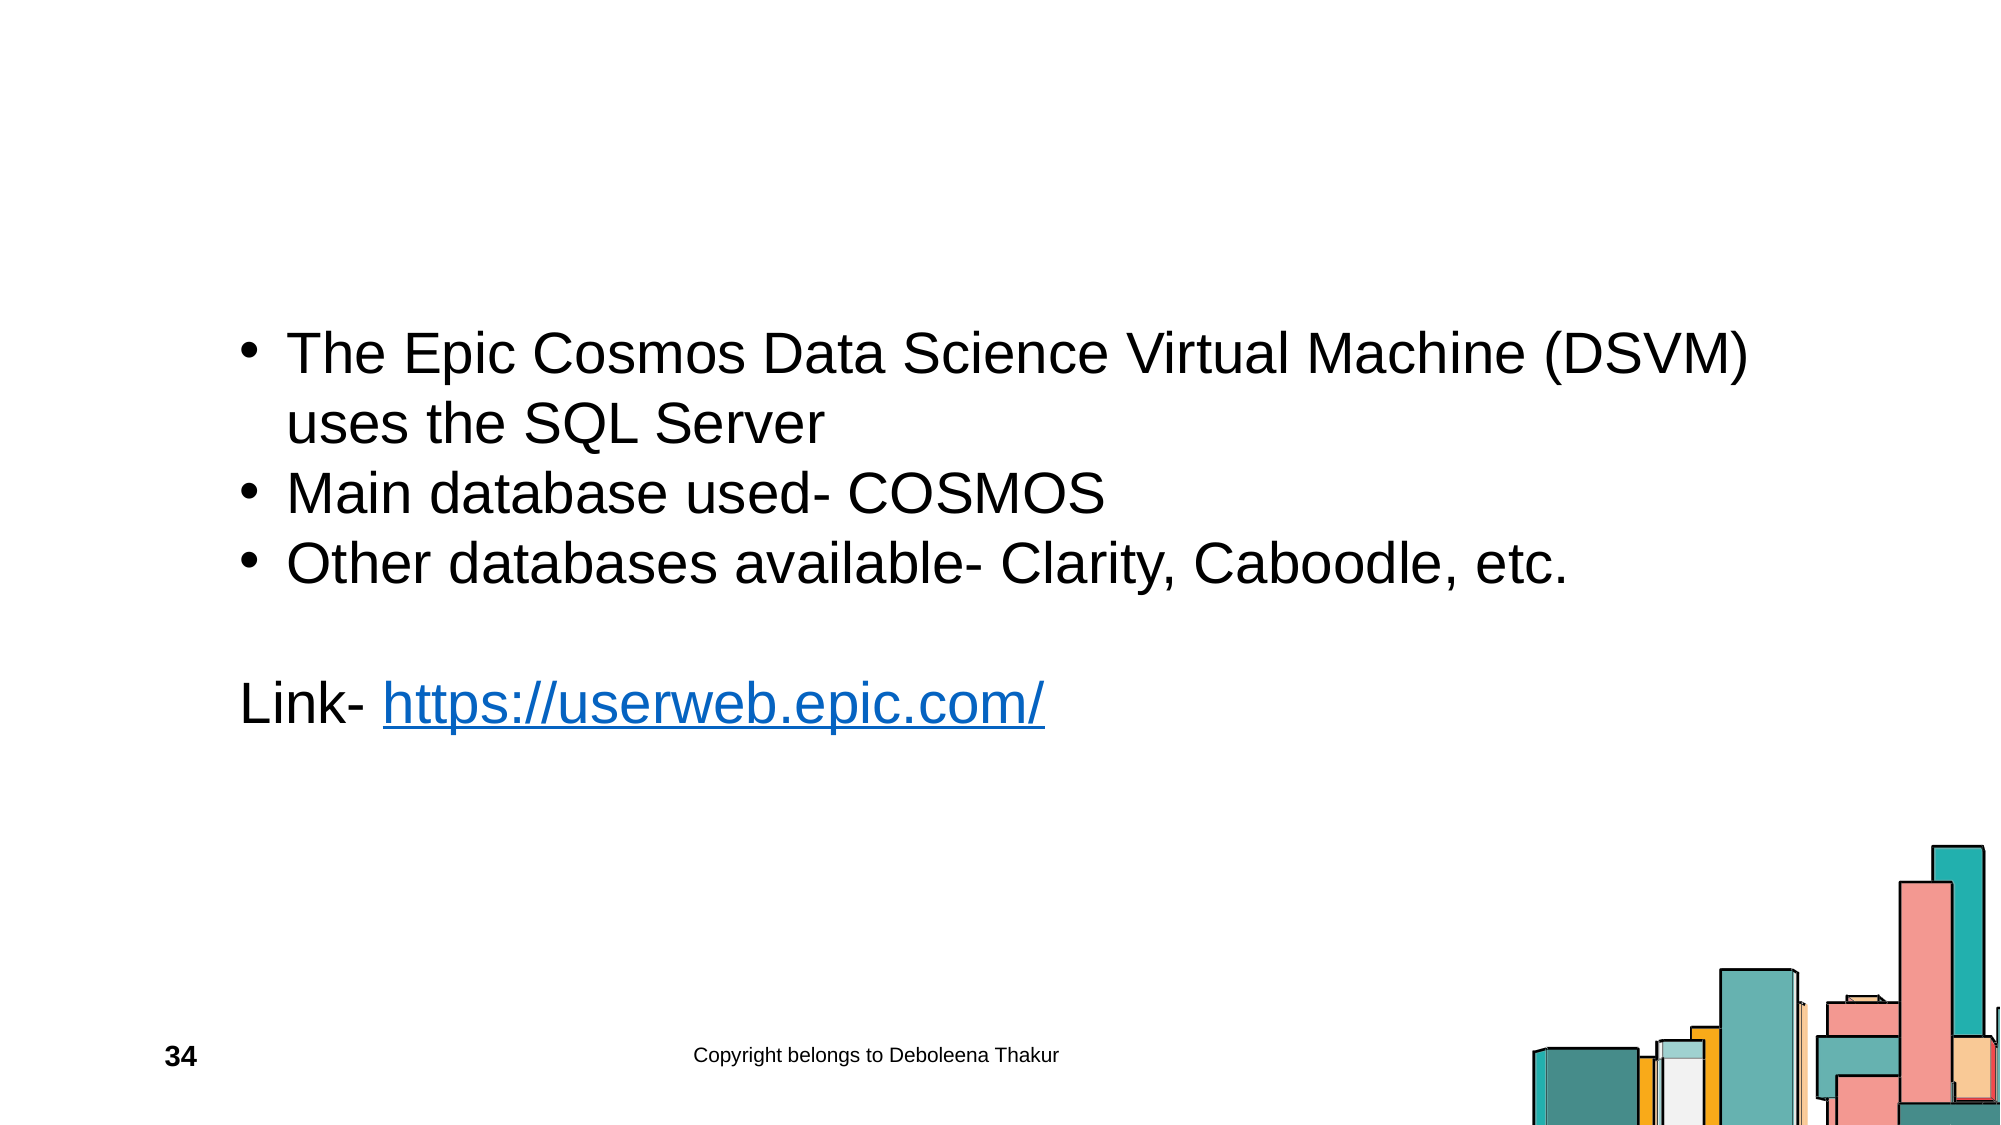

The Epic Cosmos Data Science Virtual Machine (DSVM) uses the SQL Server
Main database used- COSMOS
Other databases available- Clarity, Caboodle, etc.

Link- https://userweb.epic.com/

34
Copyright belongs to Deboleena Thakur